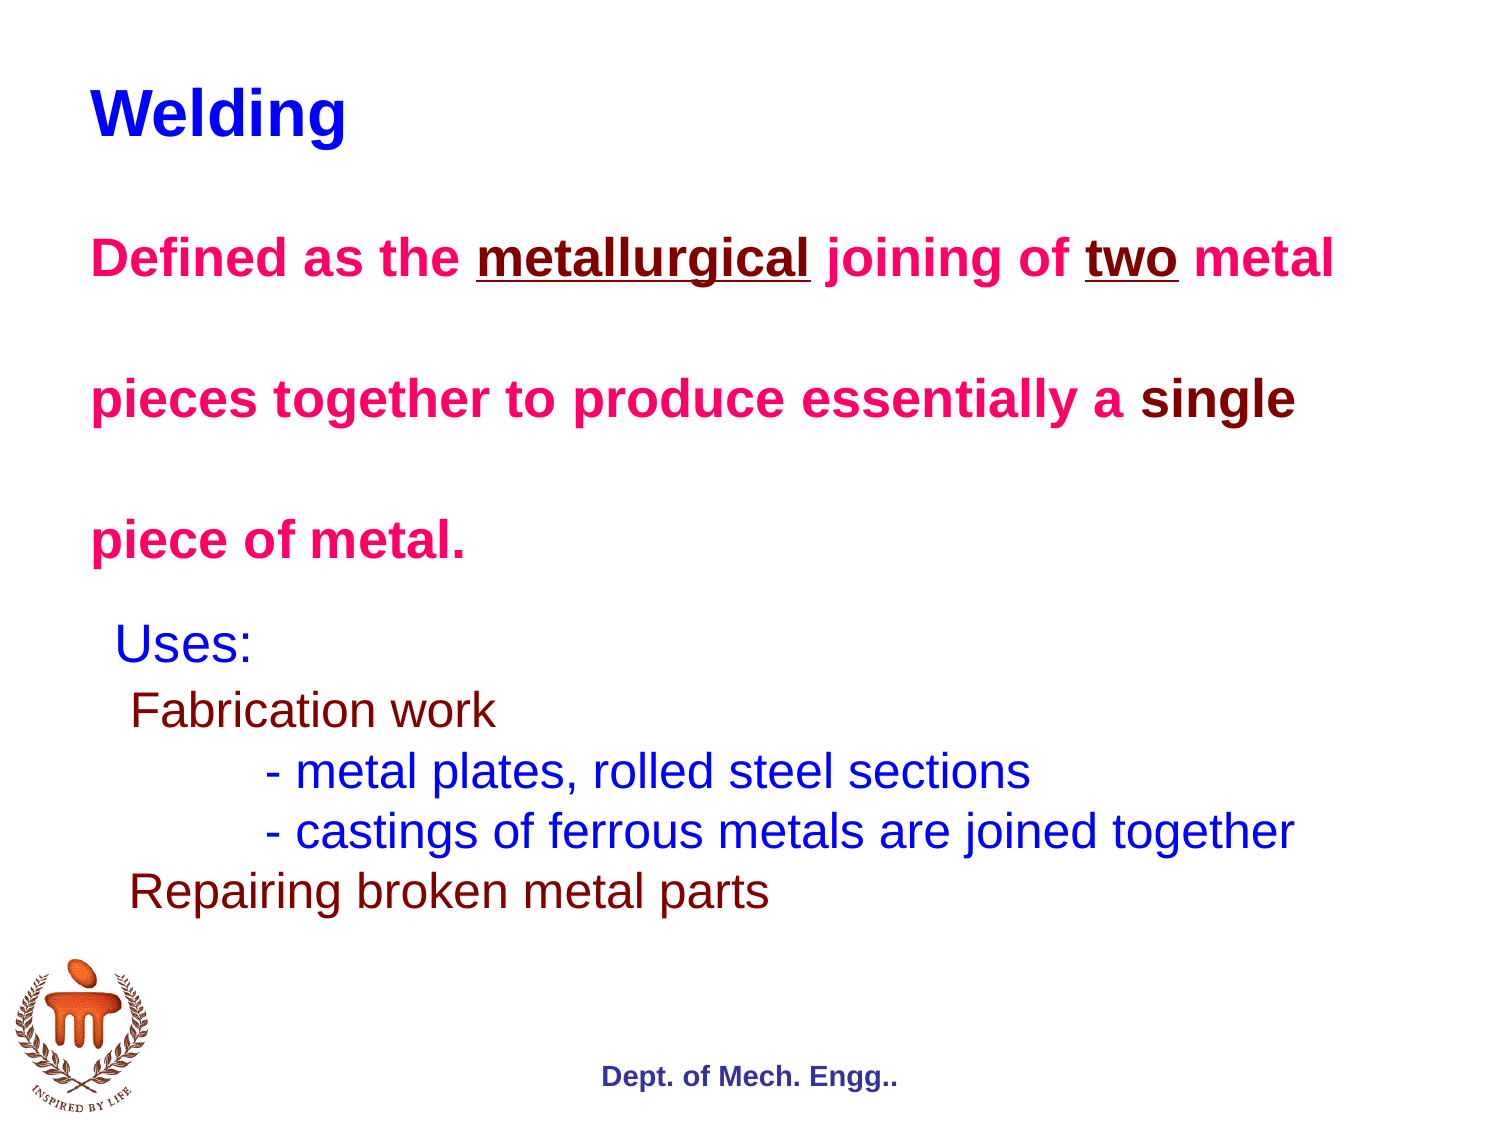

# Welding
Defined as the metallurgical joining of two metal
pieces together to produce essentially a single
piece of metal.
Uses:
 Fabrication work
	- metal plates, rolled steel sections
	- castings of ferrous metals are joined together
 Repairing broken metal parts
Dept. of Mech. Engg..